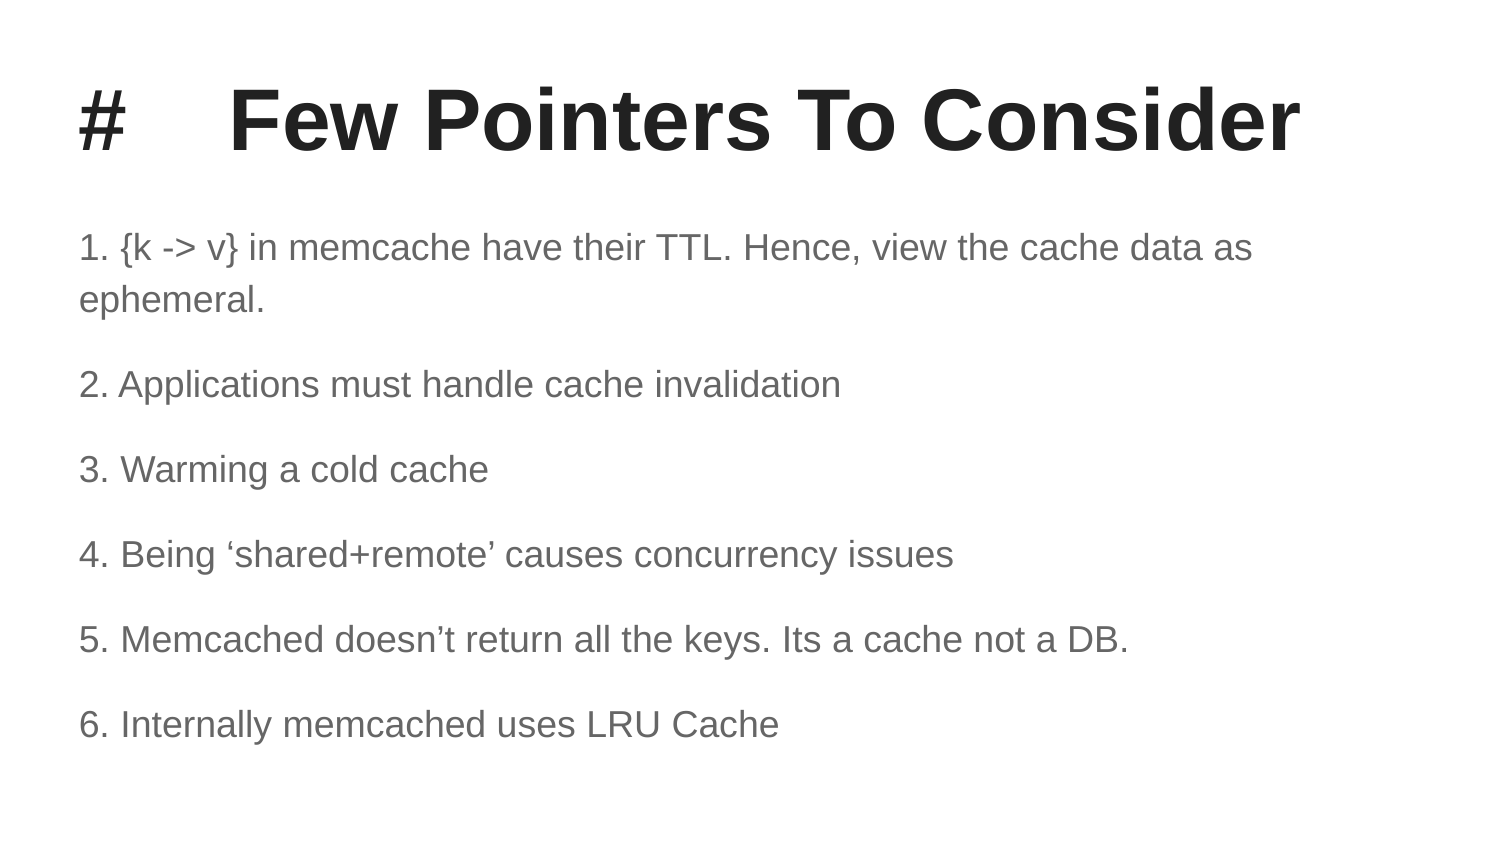

# # 	Few Pointers To Consider
1. {k -> v} in memcache have their TTL. Hence, view the cache data as ephemeral.
2. Applications must handle cache invalidation
3. Warming a cold cache
4. Being ‘shared+remote’ causes concurrency issues
5. Memcached doesn’t return all the keys. Its a cache not a DB.
6. Internally memcached uses LRU Cache